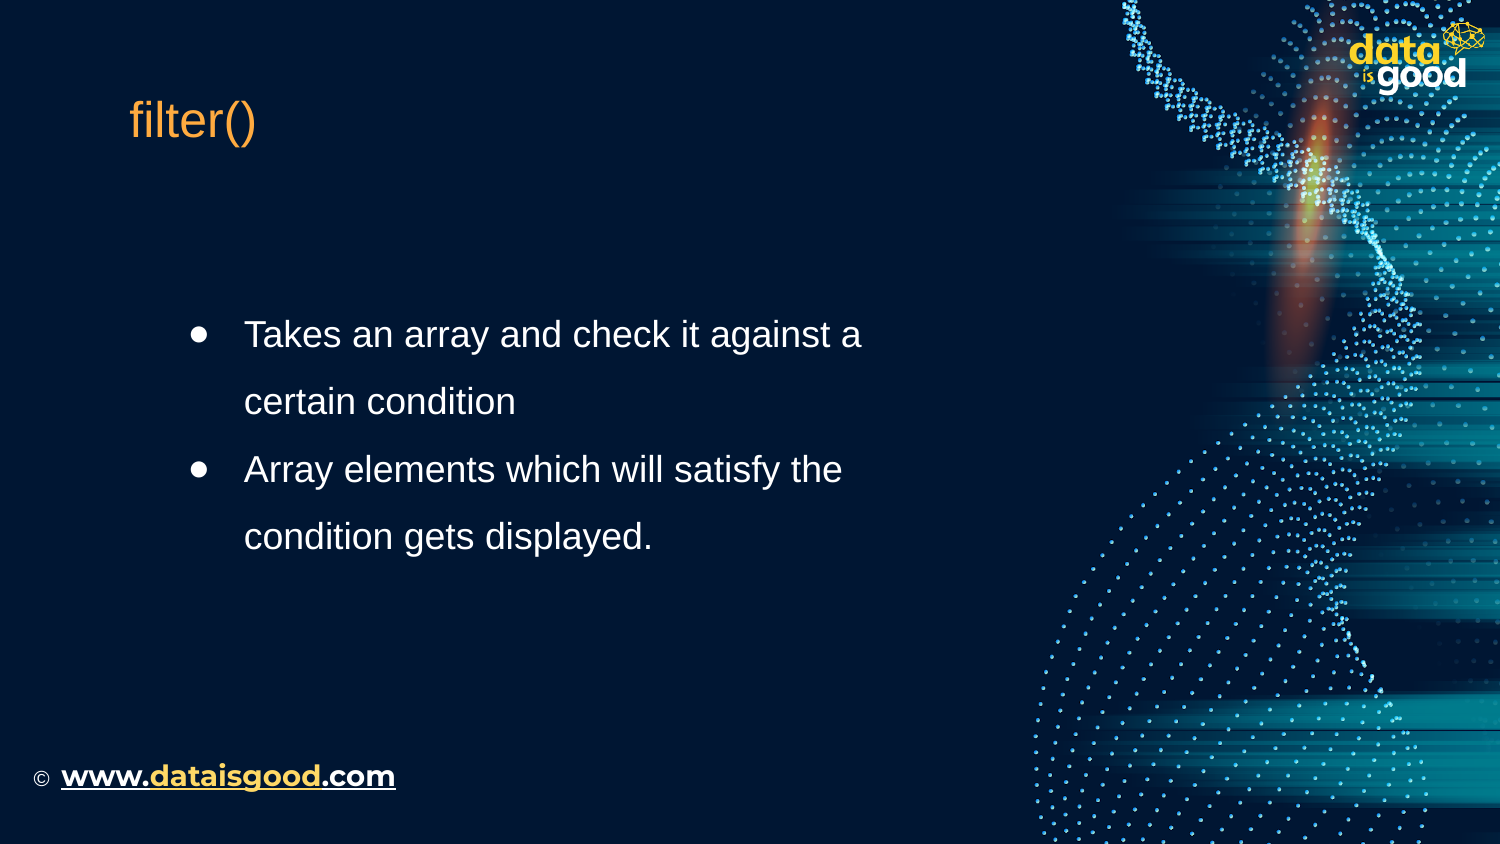

# filter()
Takes an array and check it against a certain condition
Array elements which will satisfy the condition gets displayed.